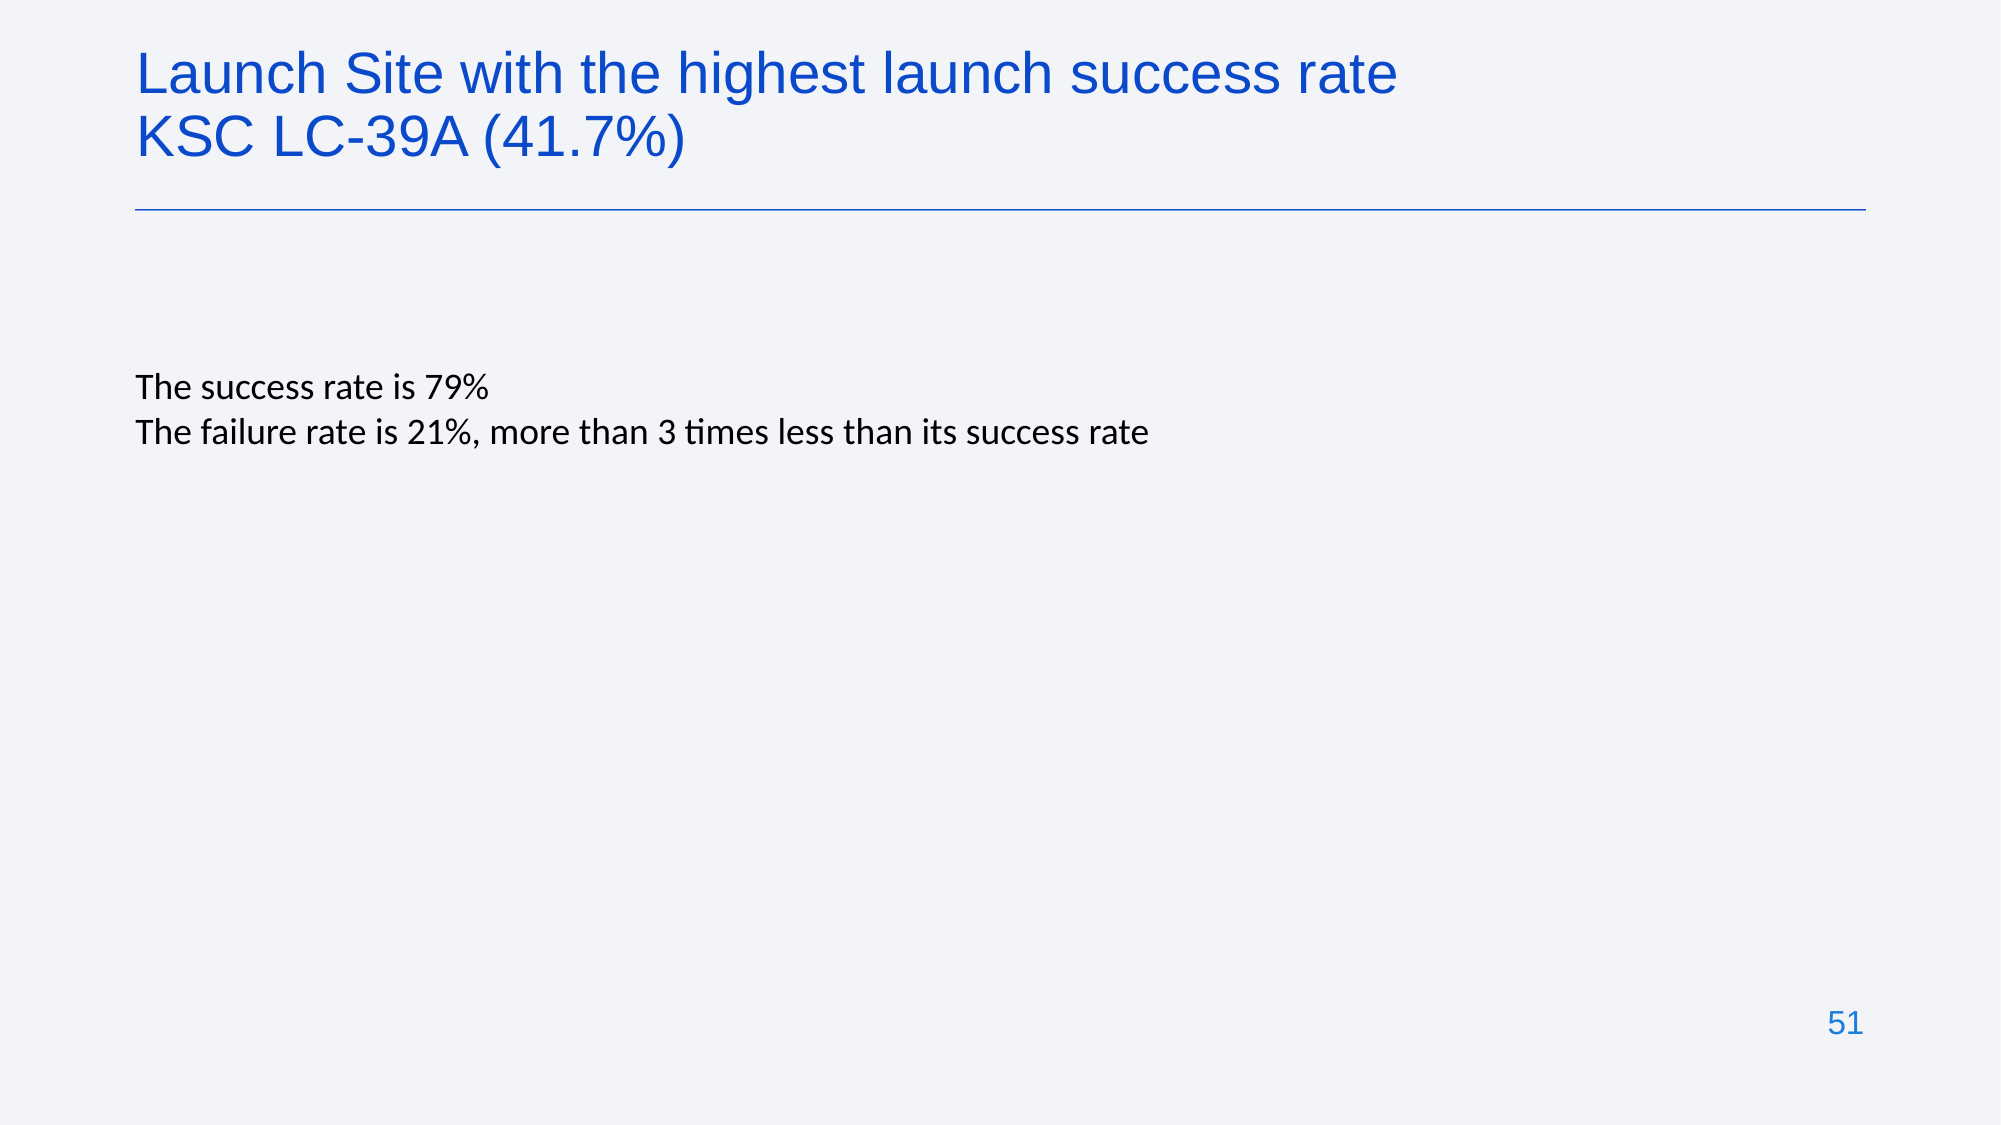

Launch Site with the highest launch success rate
KSC LC-39A (41.7%)

The success rate is 79%
The failure rate is 21%, more than 3 times less than its success rate
51